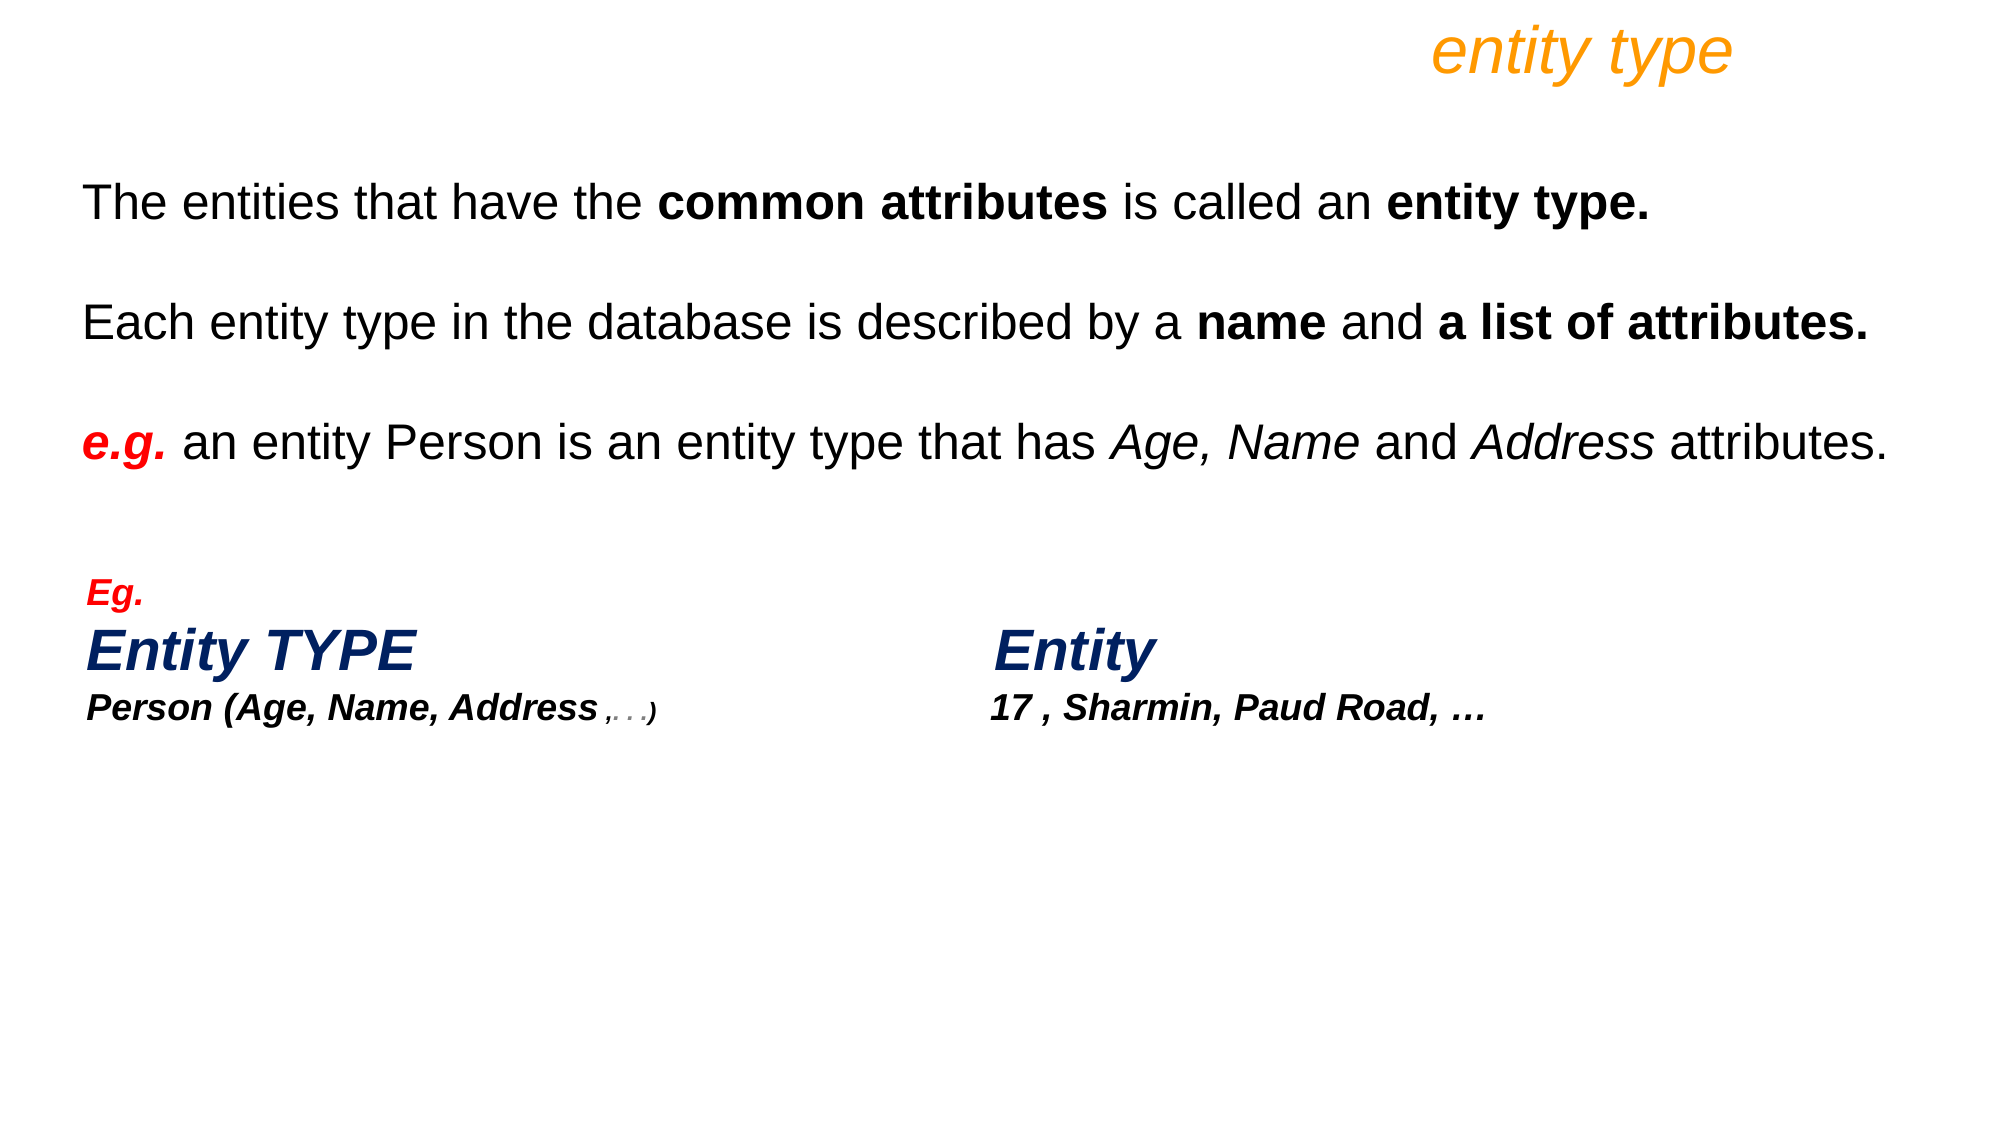

entity type
The entities that have the common attributes is called an entity type.

Each entity type in the database is described by a name and a list of attributes.

e.g. an entity Person is an entity type that has Age, Name and Address attributes.

Eg.
Entity TYPE		                   Entity
Person (Age, Name, Address ,. . .)		                      17 , Sharmin, Paud Road, …